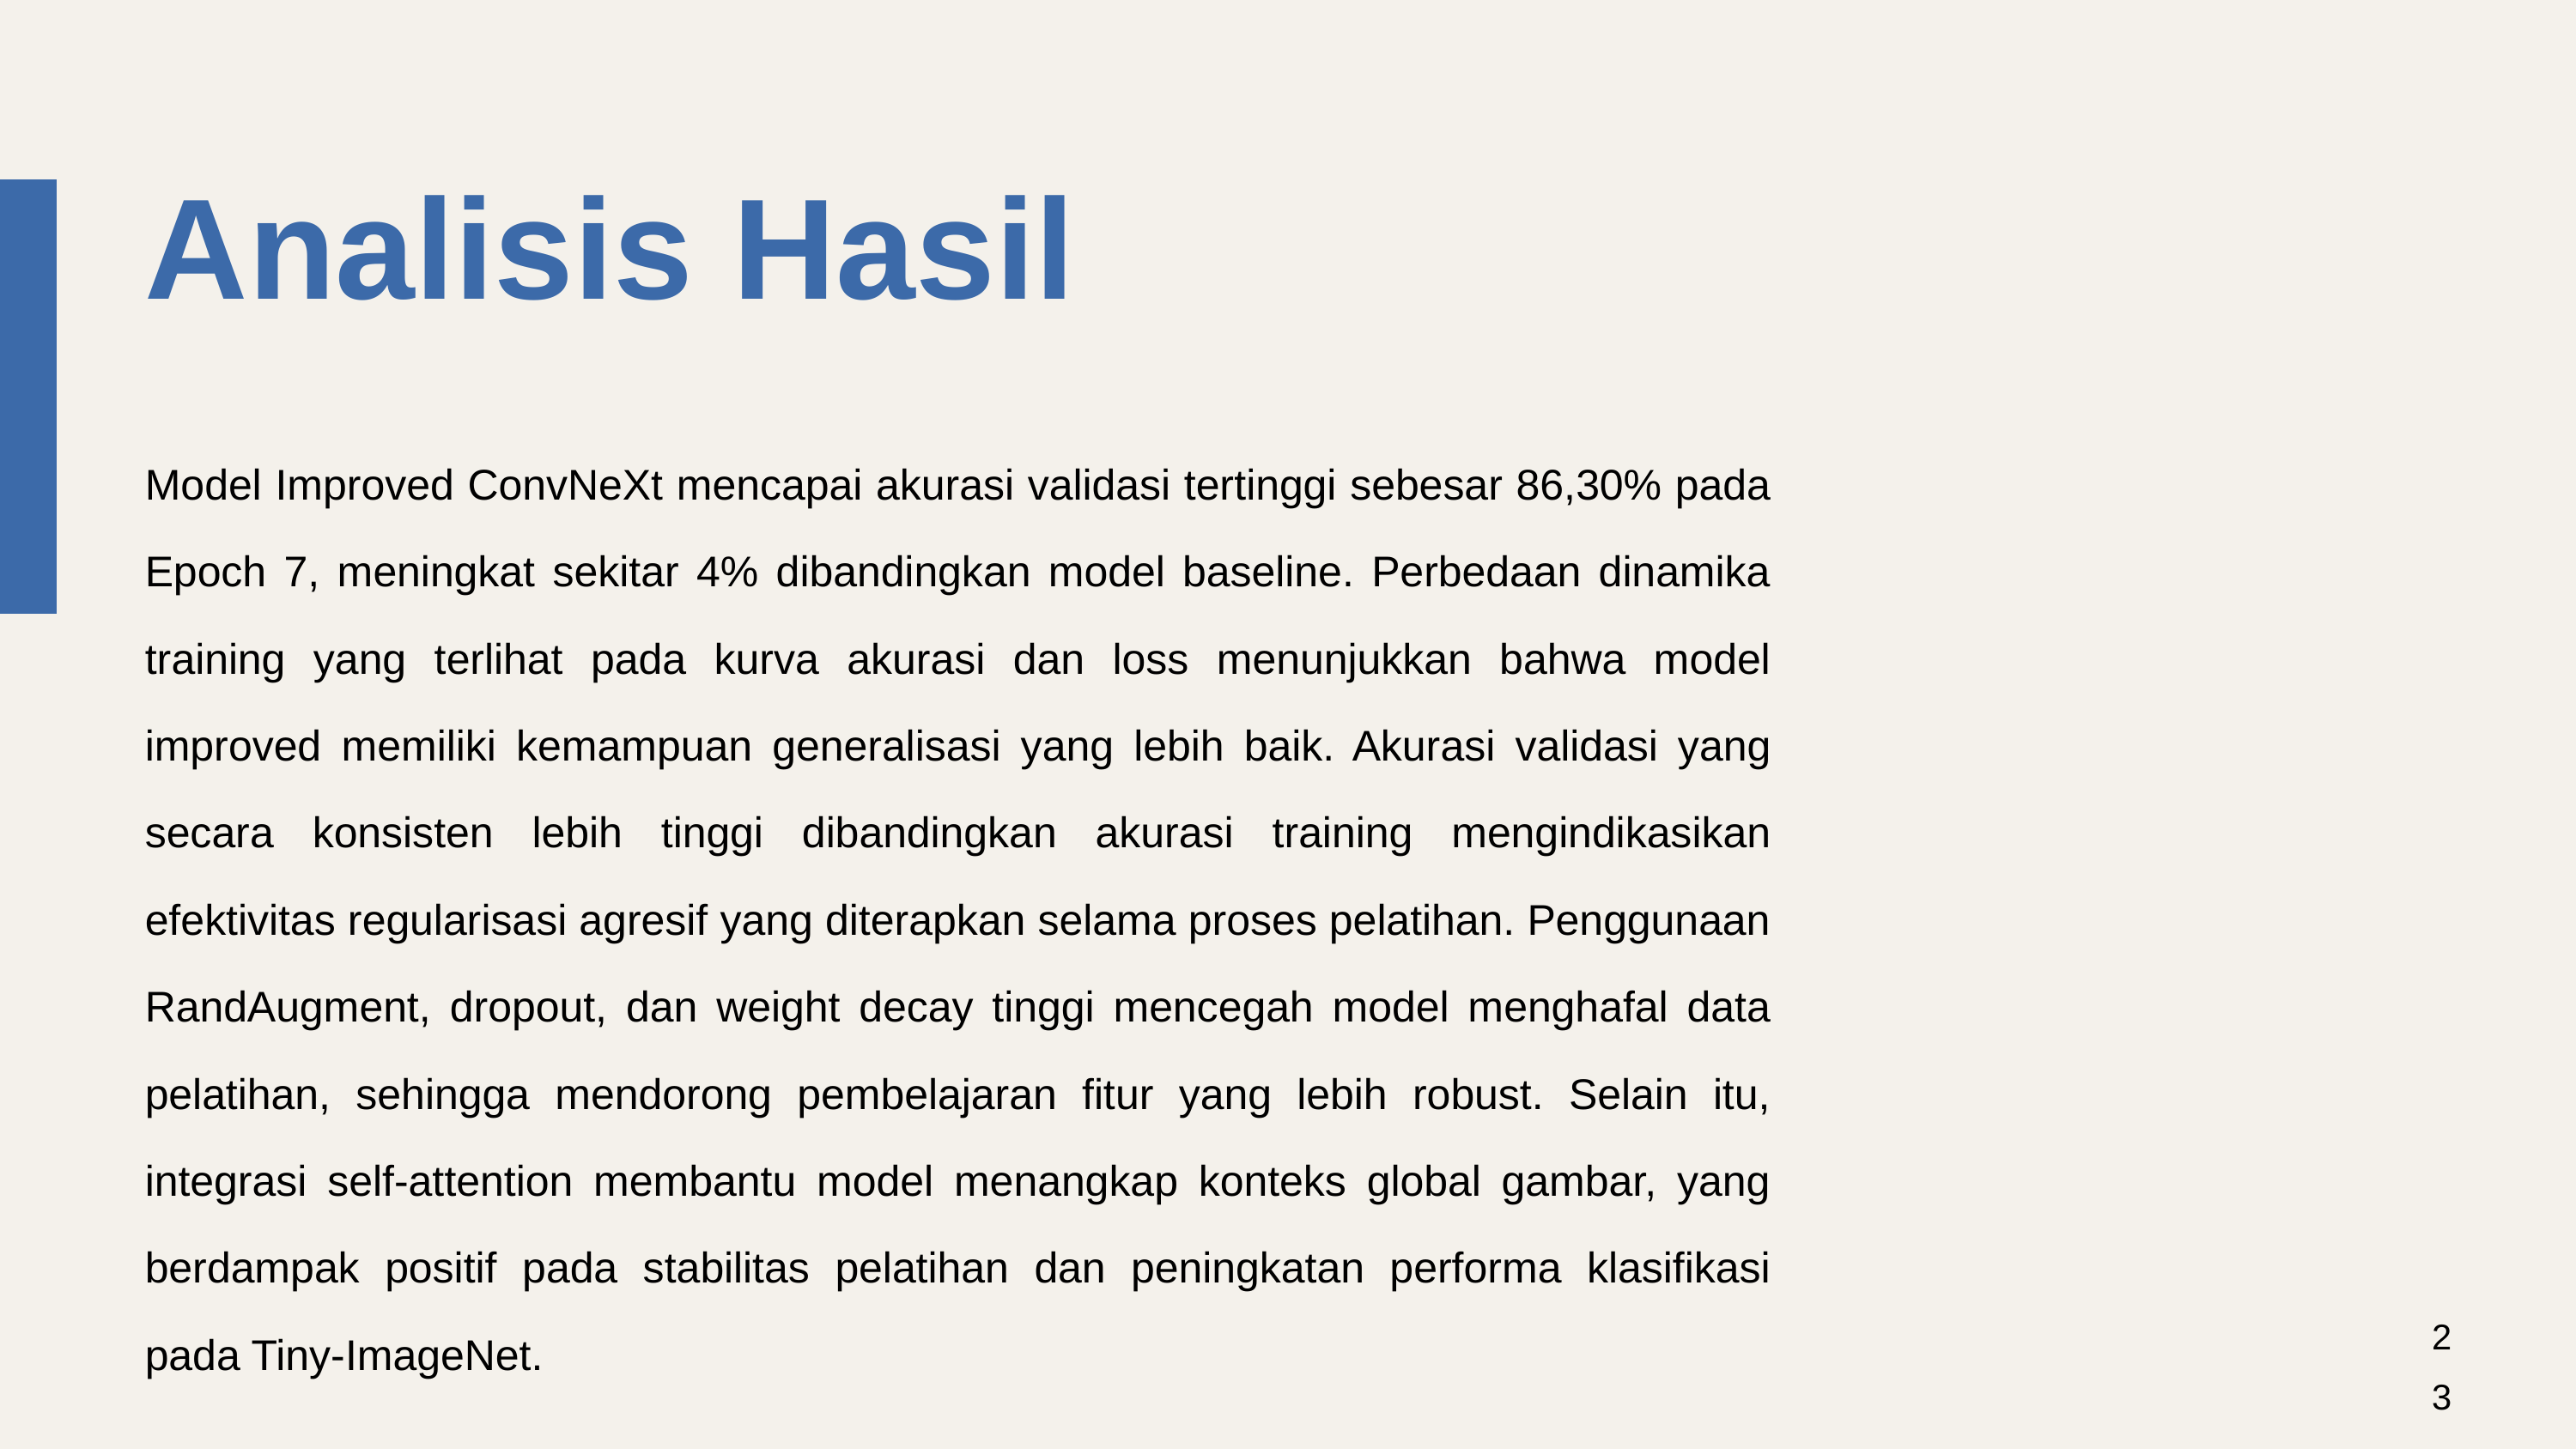

Analisis Hasil
Model Improved ConvNeXt mencapai akurasi validasi tertinggi sebesar 86,30% pada Epoch 7, meningkat sekitar 4% dibandingkan model baseline. Perbedaan dinamika training yang terlihat pada kurva akurasi dan loss menunjukkan bahwa model improved memiliki kemampuan generalisasi yang lebih baik. Akurasi validasi yang secara konsisten lebih tinggi dibandingkan akurasi training mengindikasikan efektivitas regularisasi agresif yang diterapkan selama proses pelatihan. Penggunaan RandAugment, dropout, dan weight decay tinggi mencegah model menghafal data pelatihan, sehingga mendorong pembelajaran fitur yang lebih robust. Selain itu, integrasi self-attention membantu model menangkap konteks global gambar, yang berdampak positif pada stabilitas pelatihan dan peningkatan performa klasifikasi pada Tiny-ImageNet.
23